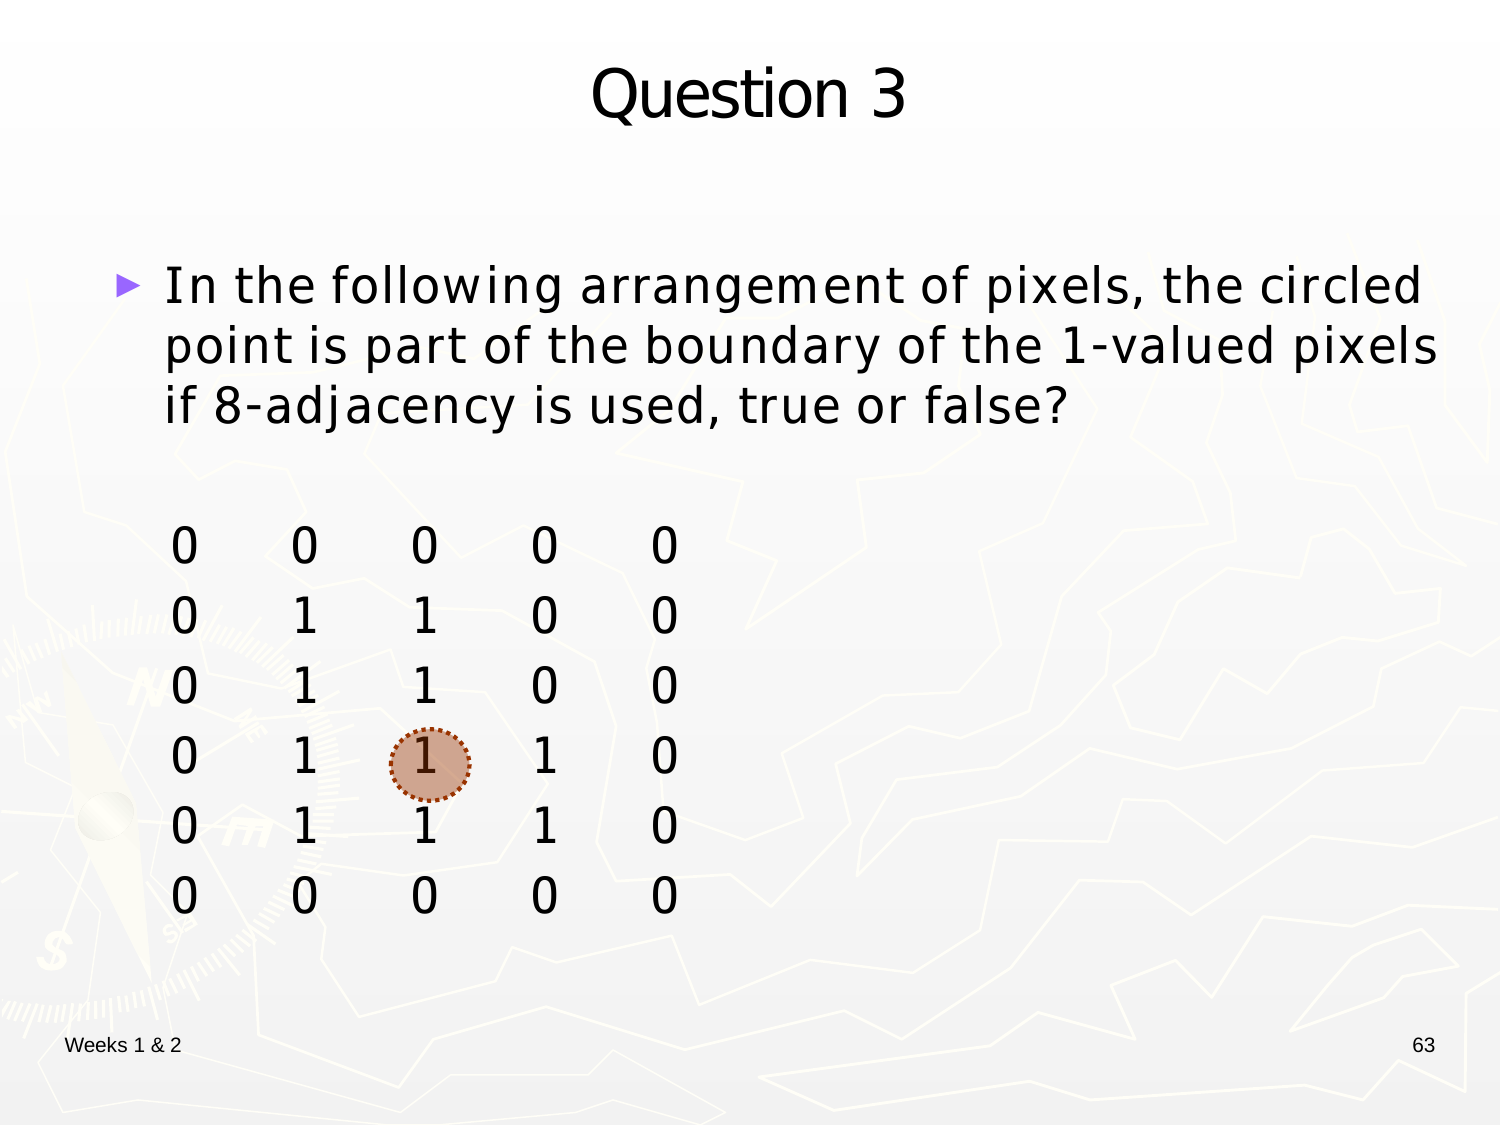

# Question 3
In the following arrangement of pixels, the circled point is part of the boundary of the 1-valued pixels if 8-adjacency is used, true or false?

    0      0      0      0      0
    0      1      1      0      0
    0      1      1      0      0
    0      1      1      1      0
    0      1      1      1      0
    0      0      0      0      0

Weeks 1 & 2
63